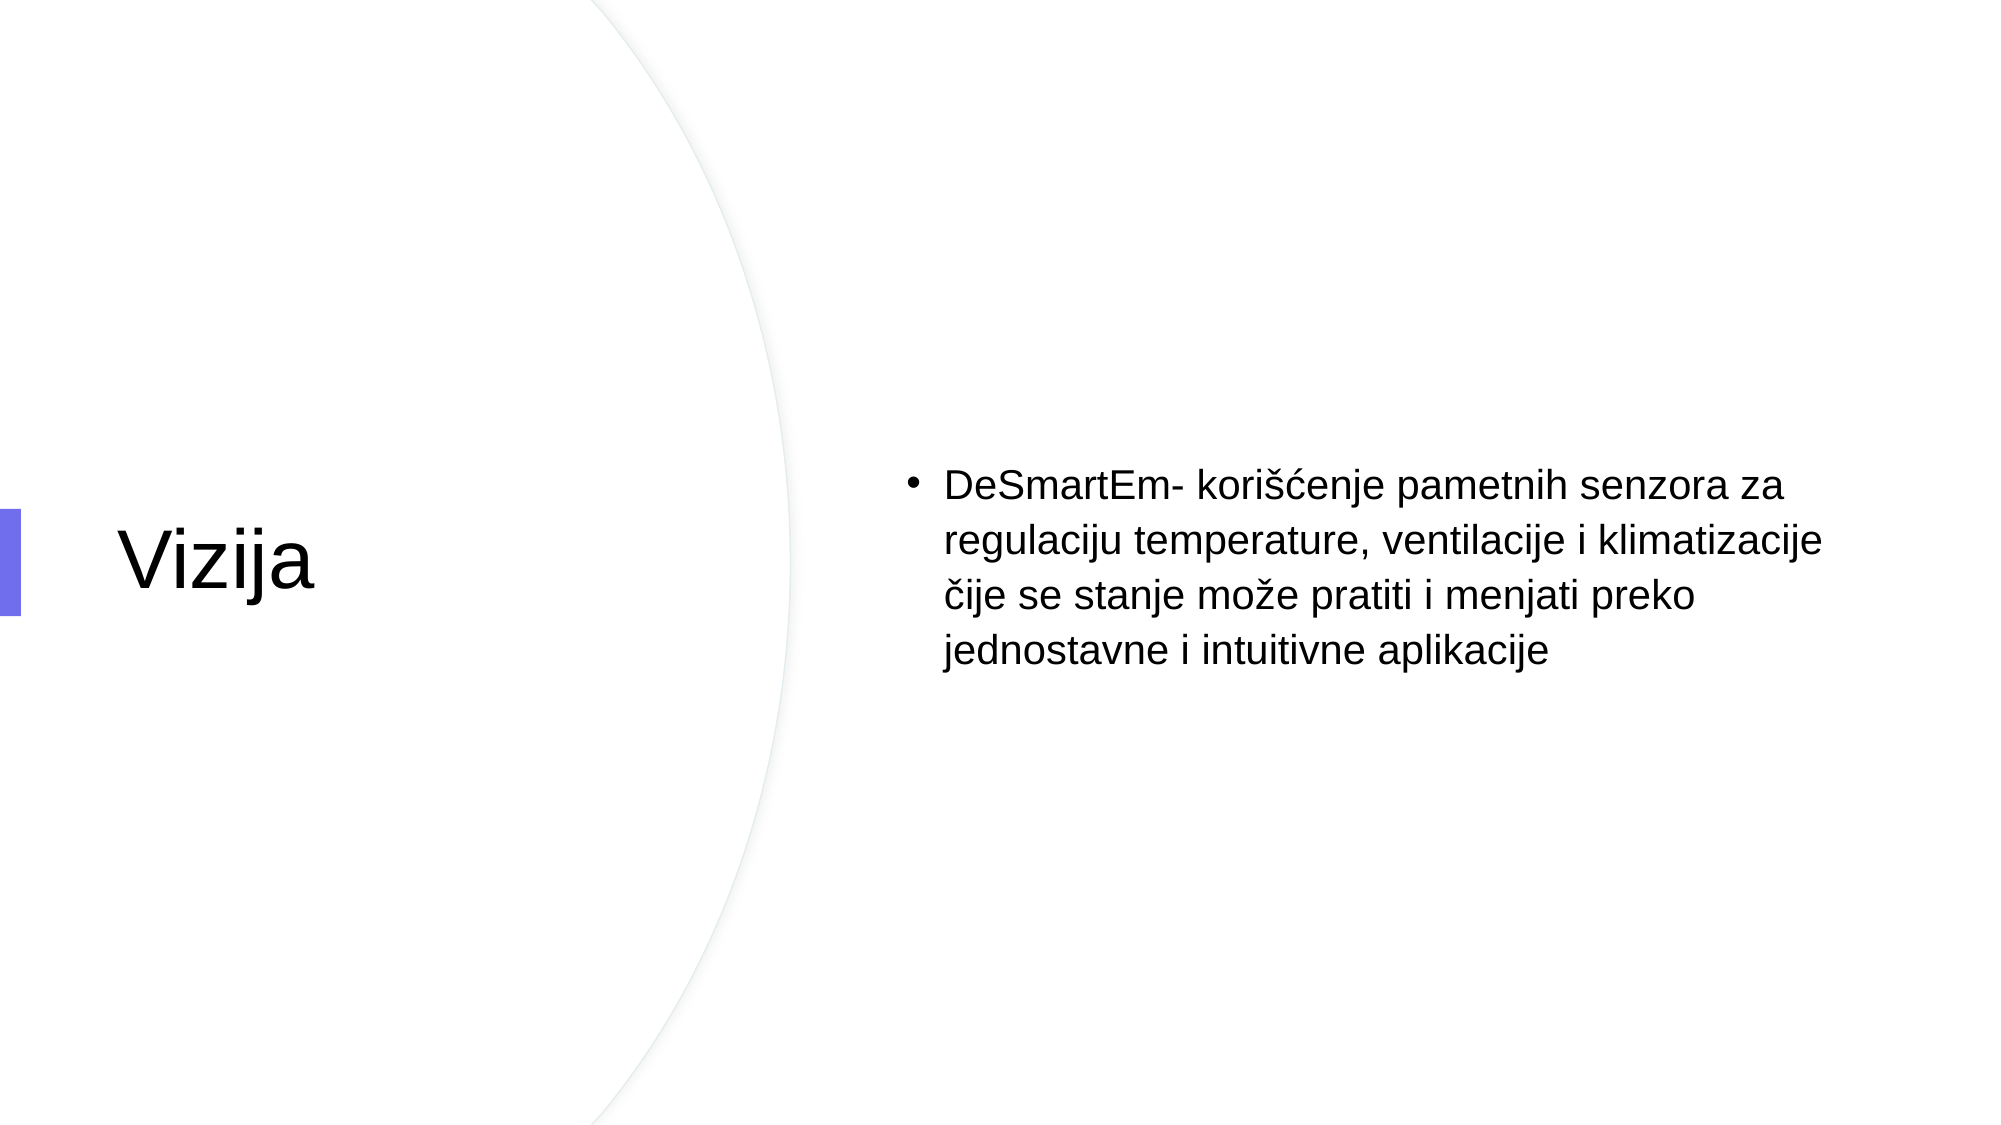

DeSmartEm- korišćenje pametnih senzora za regulaciju temperature, ventilacije i klimatizacije čije se stanje može pratiti i menjati preko jednostavne i intuitivne aplikacije
# Vizija